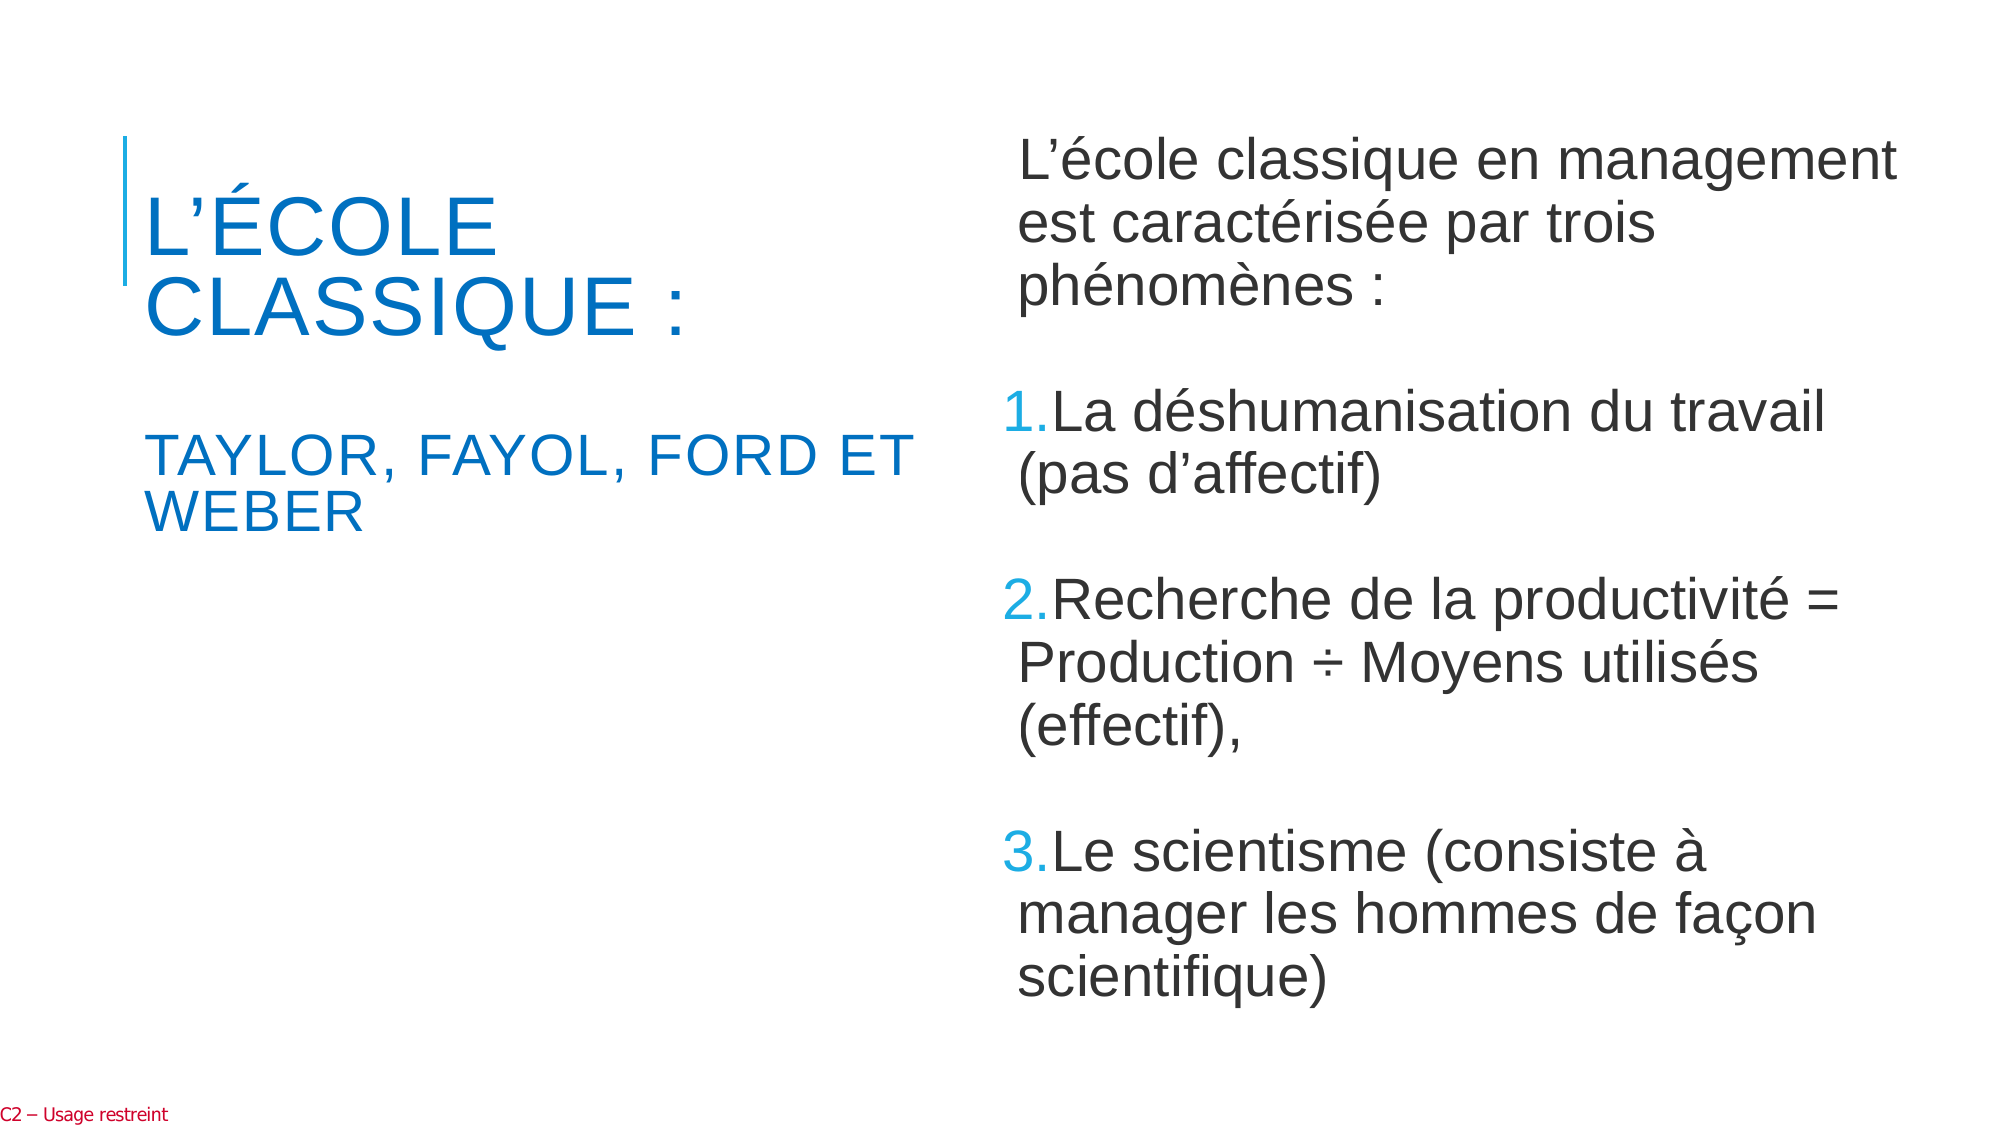

L’école classique en management est caractérisée par trois phénomènes :

La déshumanisation du travail (pas d’affectif)

Recherche de la productivité = Production ÷ Moyens utilisés (effectif),

Le scientisme (consiste à manager les hommes de façon scientifique)

# L’école classique : Taylor, Fayol, Ford et Weber